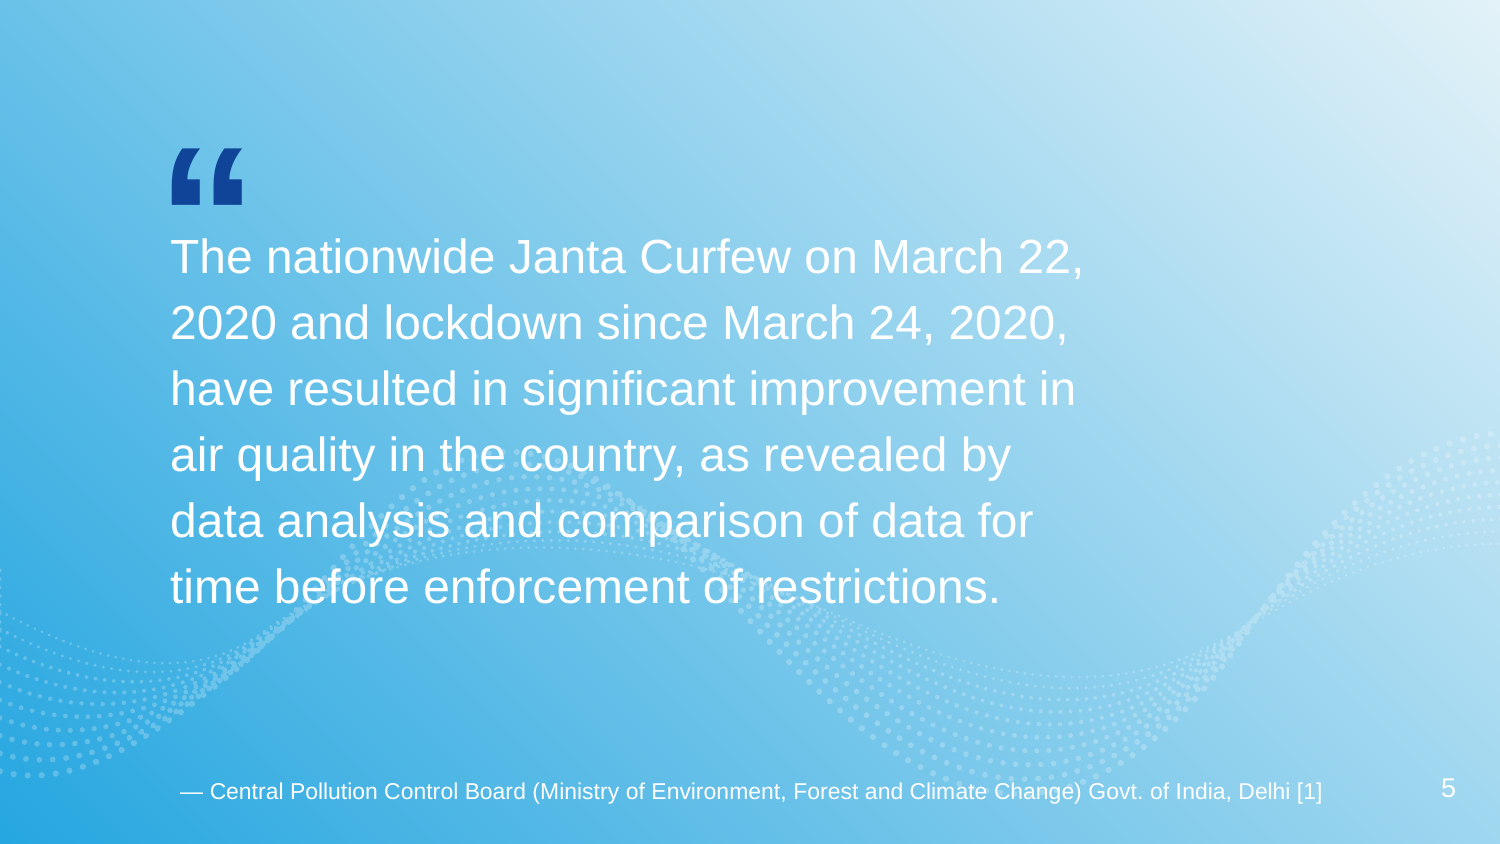

The nationwide Janta Curfew on March 22, 2020 and lockdown since March 24, 2020, have resulted in significant improvement in air quality in the country, as revealed by data analysis and comparison of data for time before enforcement of restrictions.
5
 — Central Pollution Control Board (Ministry of Environment, Forest and Climate Change) Govt. of India, Delhi [1]